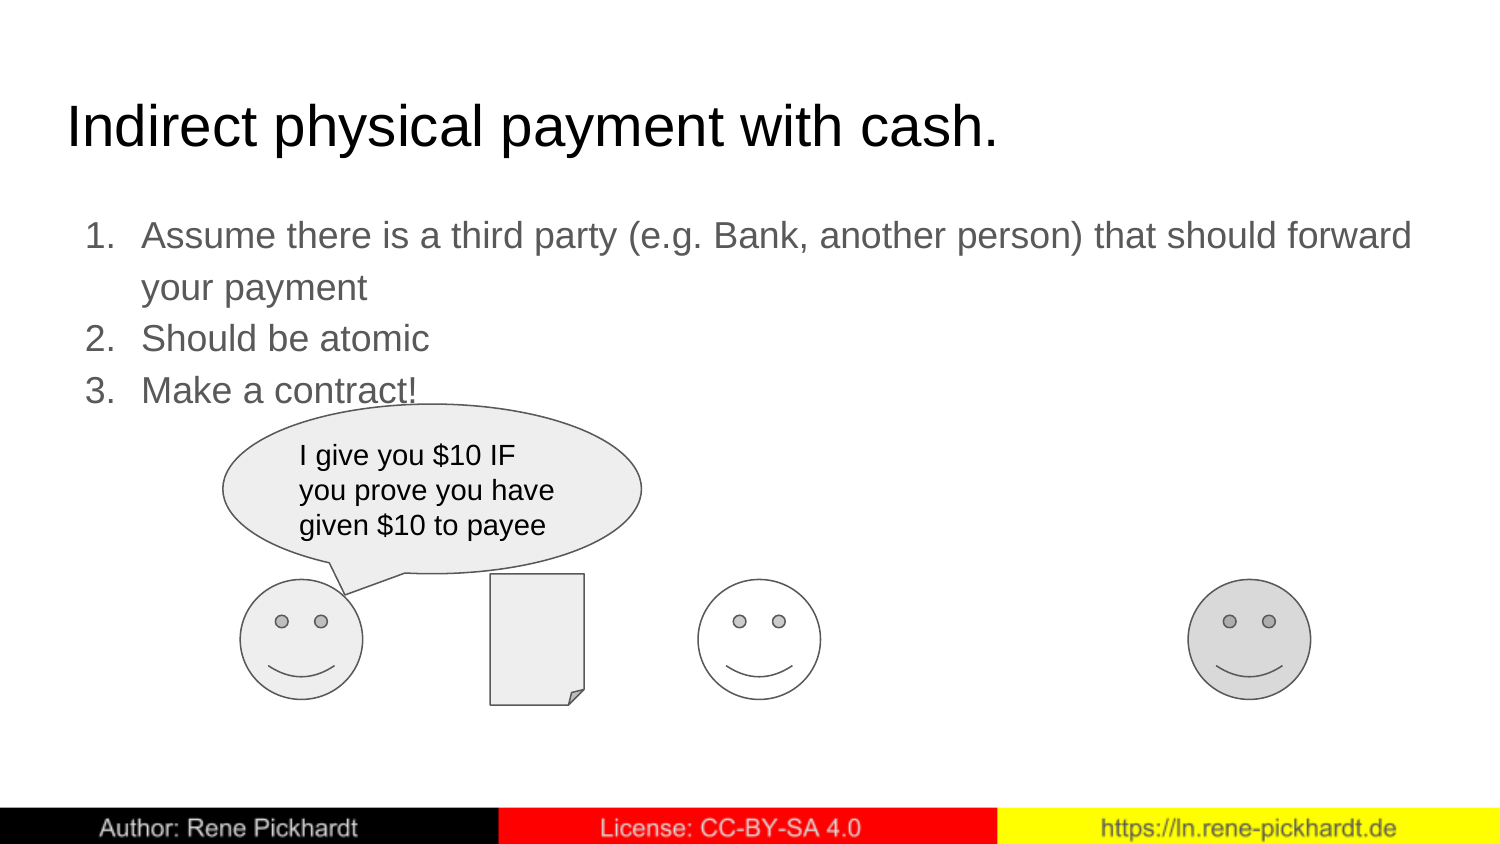

# Indirect physical payment with cash.
Assume there is a third party (e.g. Bank, another person) that should forward your payment
Should be atomic
Make a contract!
I give you $10 IF you prove you have given $10 to payee